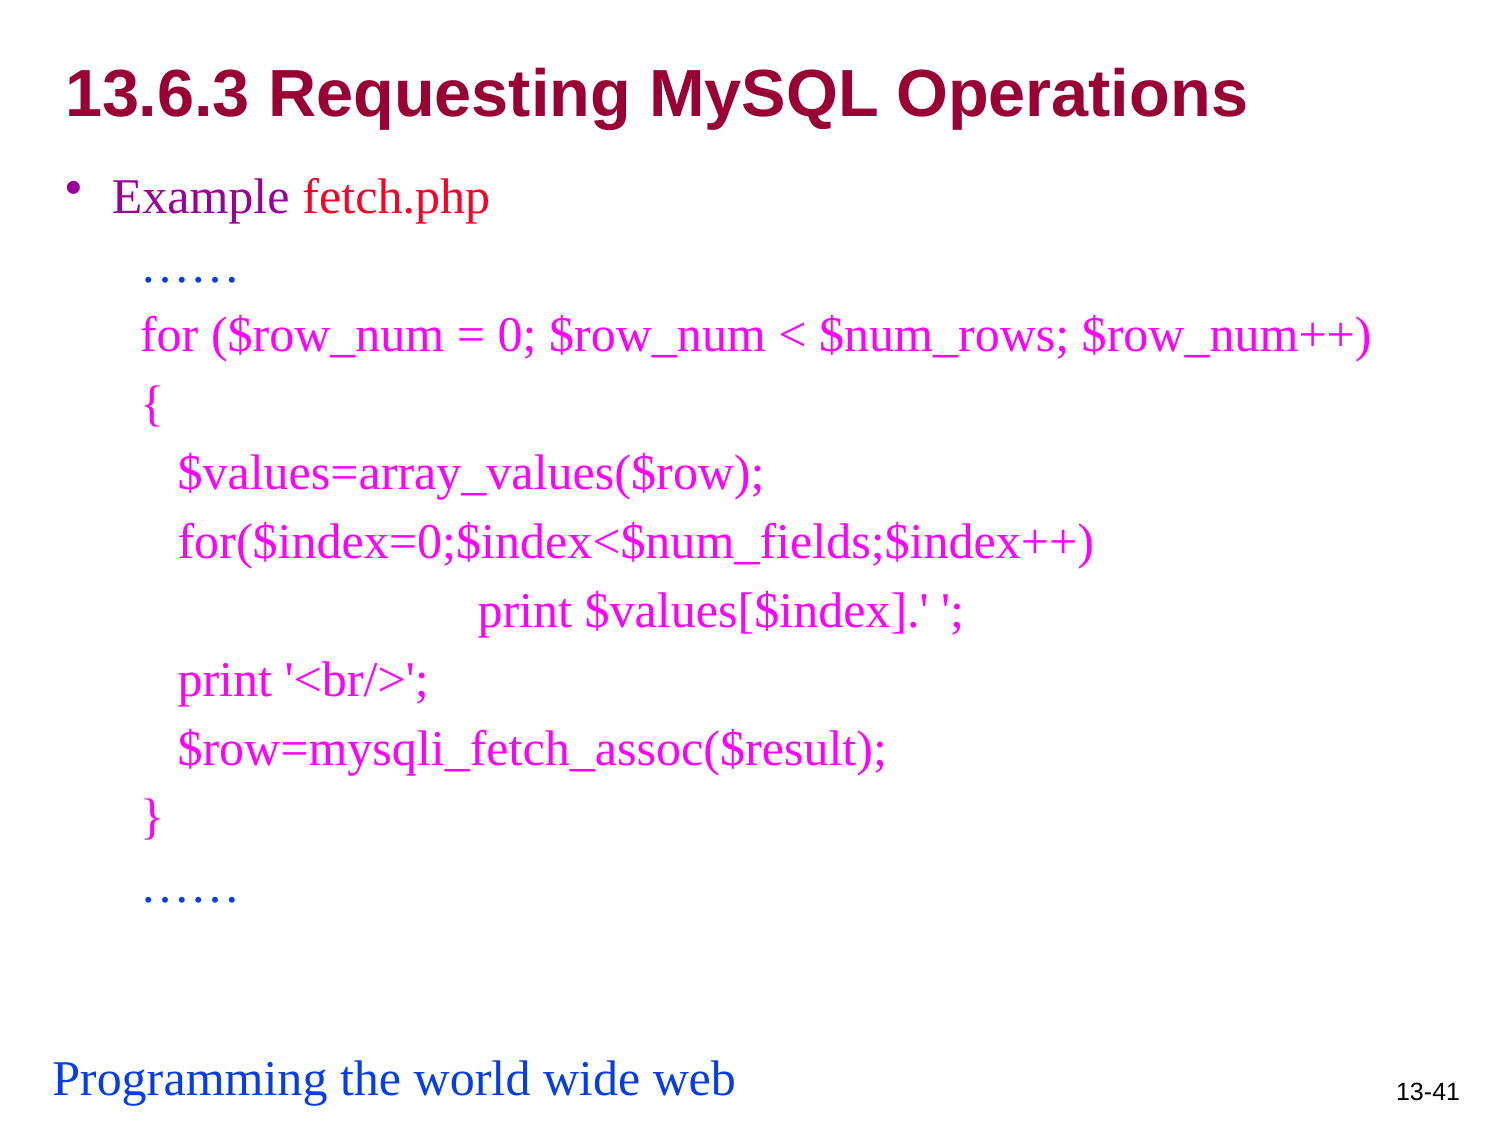

# 13.6.3 Requesting MySQL Operations
Example fetch.php
……
for ($row_num = 0; $row_num < $num_rows; $row_num++)
{
	$values=array_values($row);
	for($index=0;$index<$num_fields;$index++)
			print $values[$index].' ';
	print '<br/>';
	$row=mysqli_fetch_assoc($result);
}
……